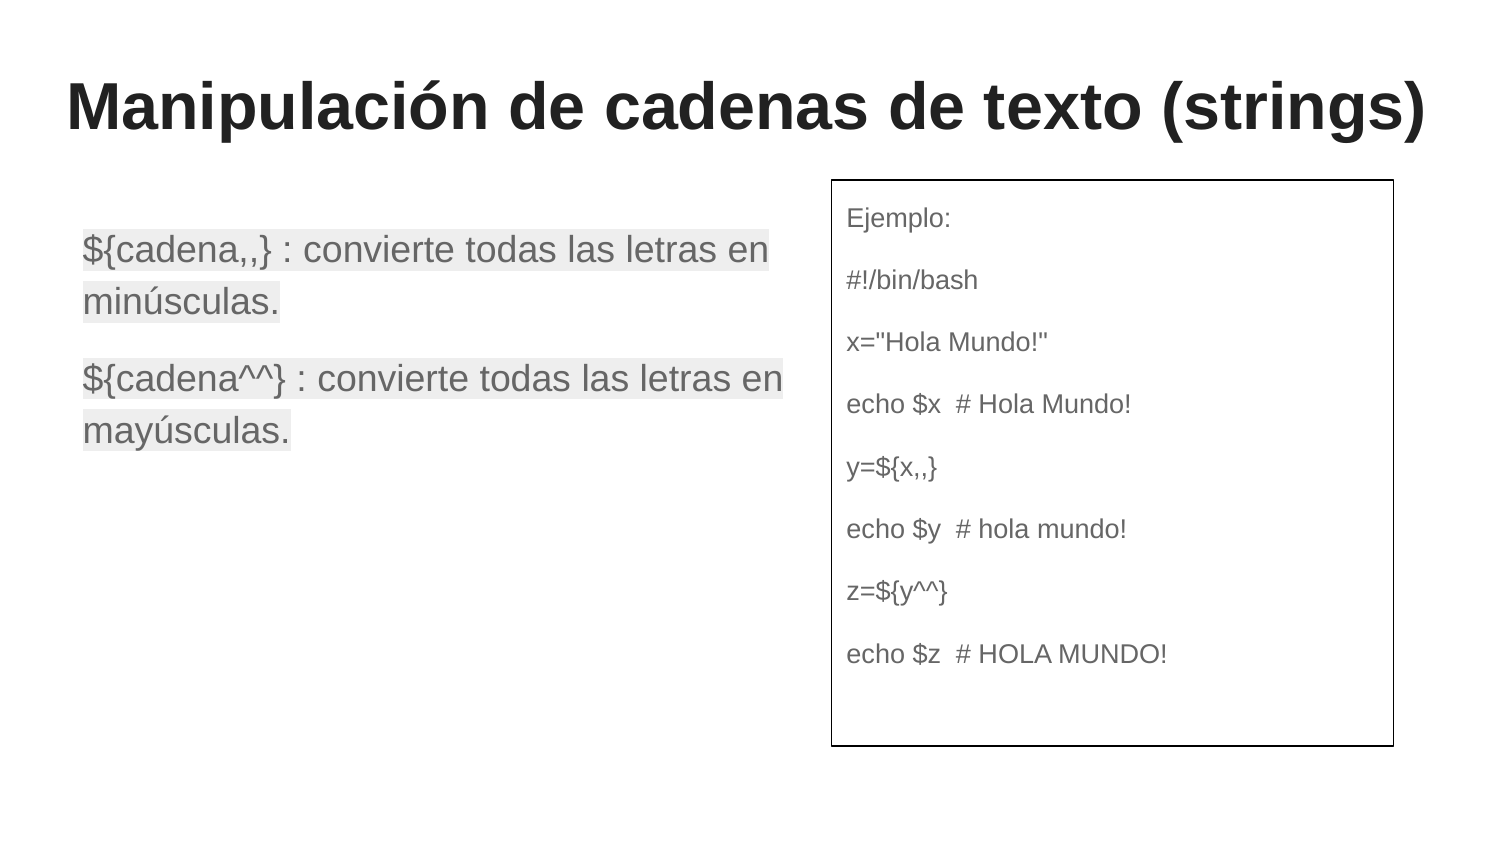

# Manipulación de cadenas de texto (strings)
Ejemplo:
#!/bin/bash
x="Hola Mundo!"
echo $x  # Hola Mundo!
y=${x,,}
echo $y  # hola mundo!
z=${y^^}
echo $z  # HOLA MUNDO!

${cadena,,} : convierte todas las letras en minúsculas.
${cadena^^} : convierte todas las letras en mayúsculas.